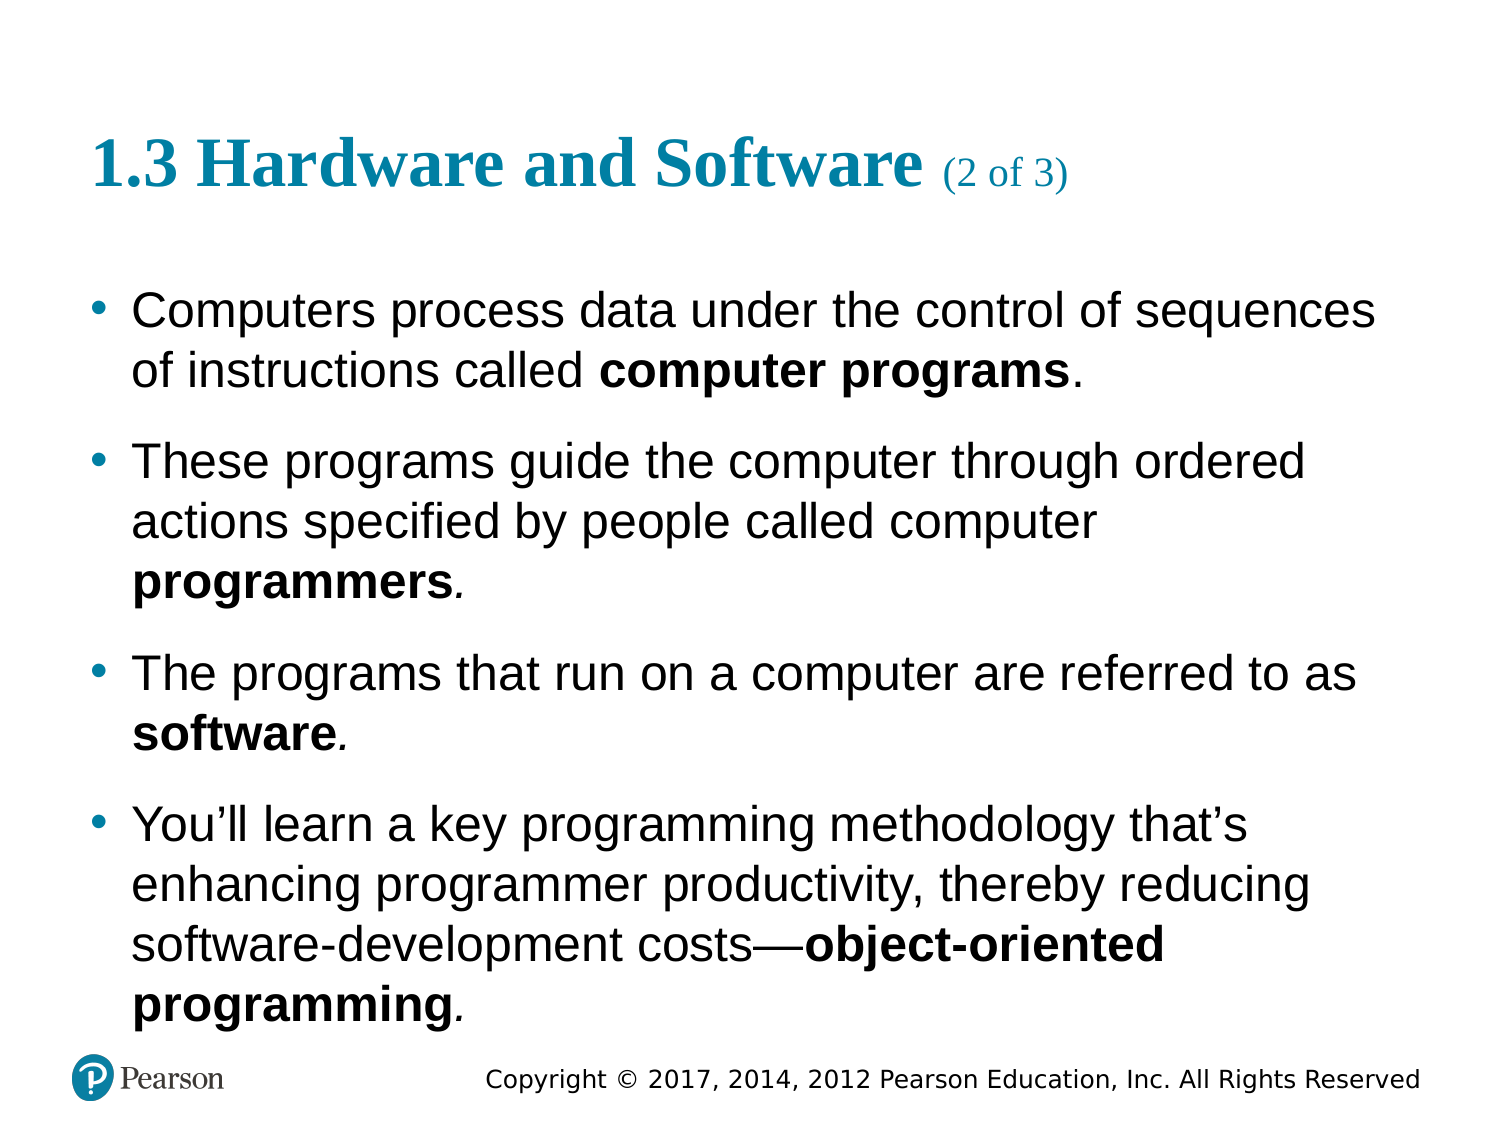

# 1.3 Hardware and Software (2 of 3)
Computers process data under the control of sequences of instructions called computer programs.
These programs guide the computer through ordered actions specified by people called computer programmers.
The programs that run on a computer are referred to as software.
You’ll learn a key programming methodology that’s enhancing programmer productivity, thereby reducing software-development costs—object-oriented programming.